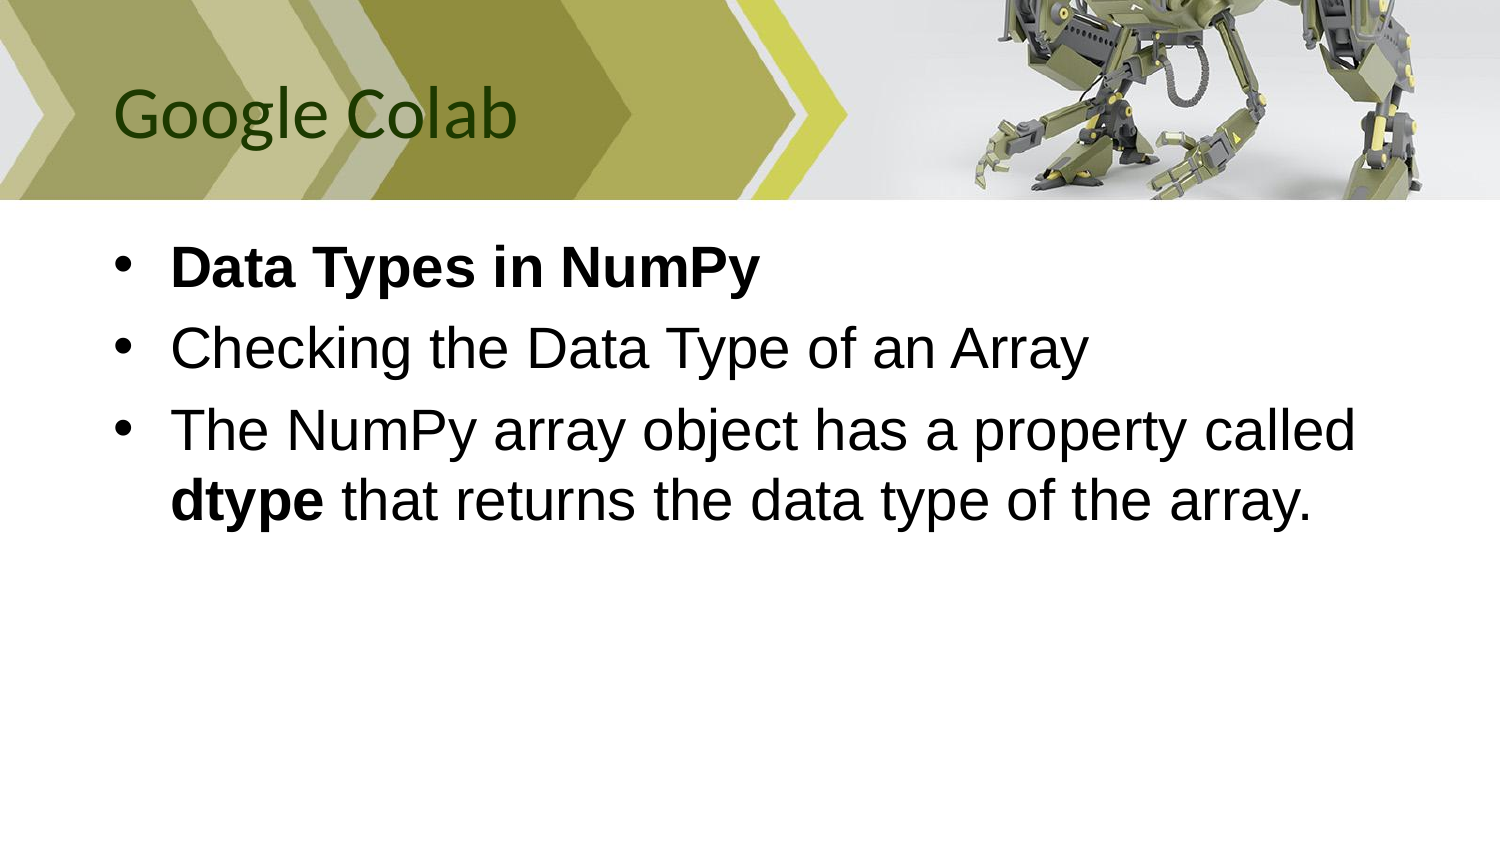

# Google Colab
Data Types in NumPy
Checking the Data Type of an Array
The NumPy array object has a property called dtype that returns the data type of the array.